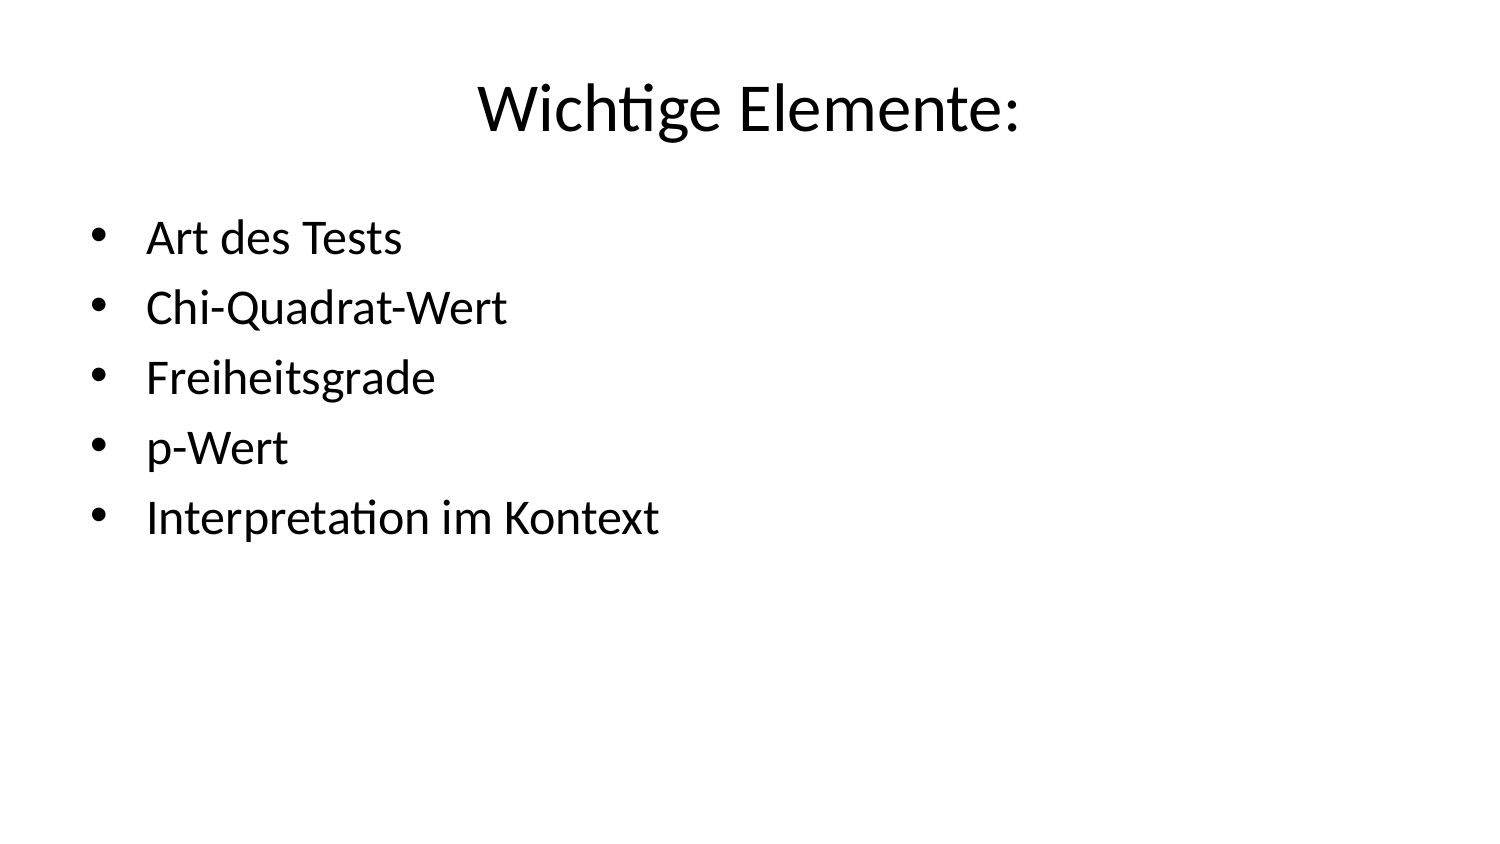

# Wichtige Elemente:
Art des Tests
Chi-Quadrat-Wert
Freiheitsgrade
p-Wert
Interpretation im Kontext